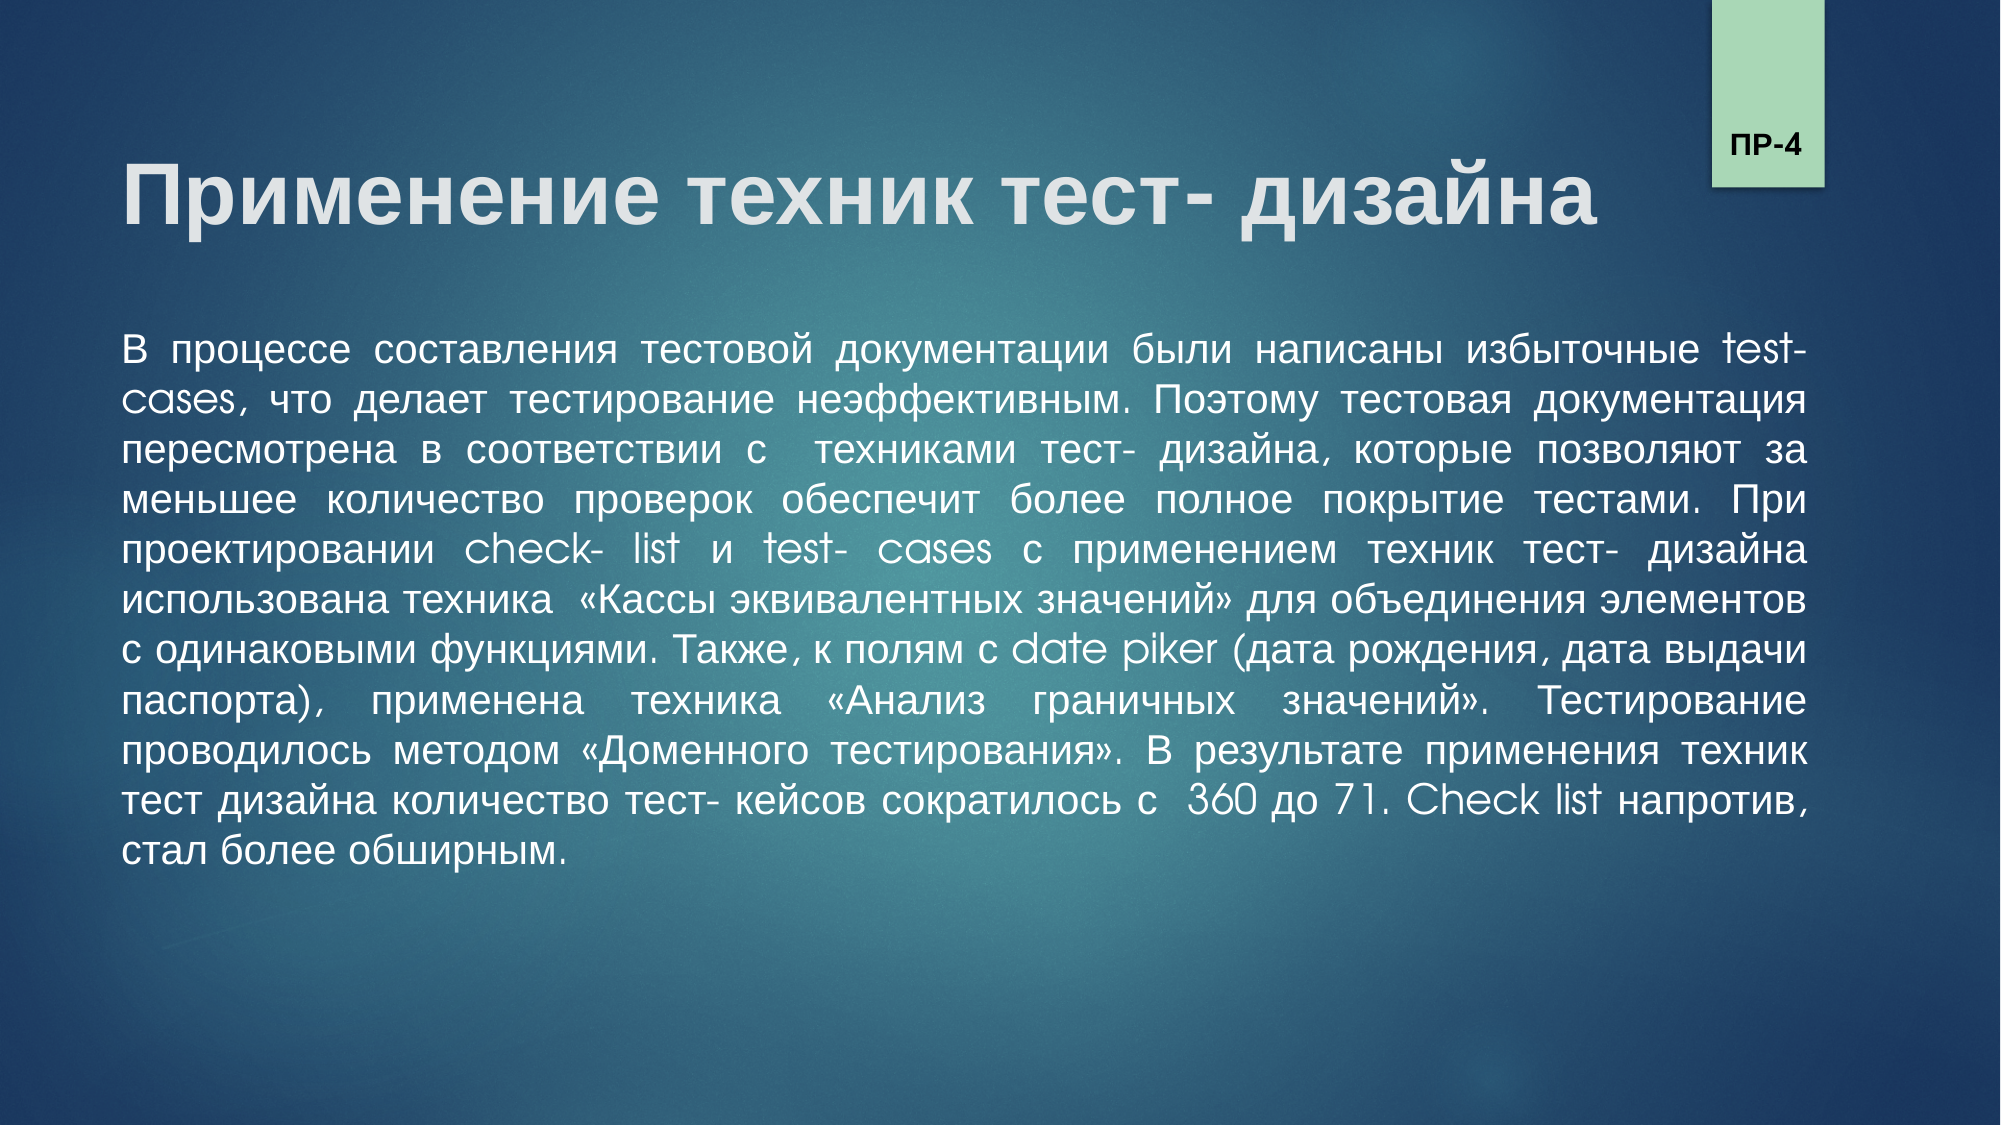

# Применение техник тест- дизайна
ПР-4
В процессе составления тестовой документации были написаны избыточные test- cases, что делает тестирование неэффективным. Поэтому тестовая документация пересмотрена в соответствии с  техниками тест- дизайна, которые позволяют за меньшее количество проверок обеспечит более полное покрытие тестами. При проектировании check- list и test- cases с применением техник тест- дизайна использована техника  «Кассы эквивалентных значений» для объединения элементов с одинаковыми функциями. Также, к полям с date piker (дата рождения, дата выдачи паспорта), применена техника «Анализ граничных значений». Тестирование проводилось методом «Доменного тестирования». В результате применения техник тест дизайна количество тест- кейсов сократилось с  360 до 71. Check list напротив, стал более обширным.